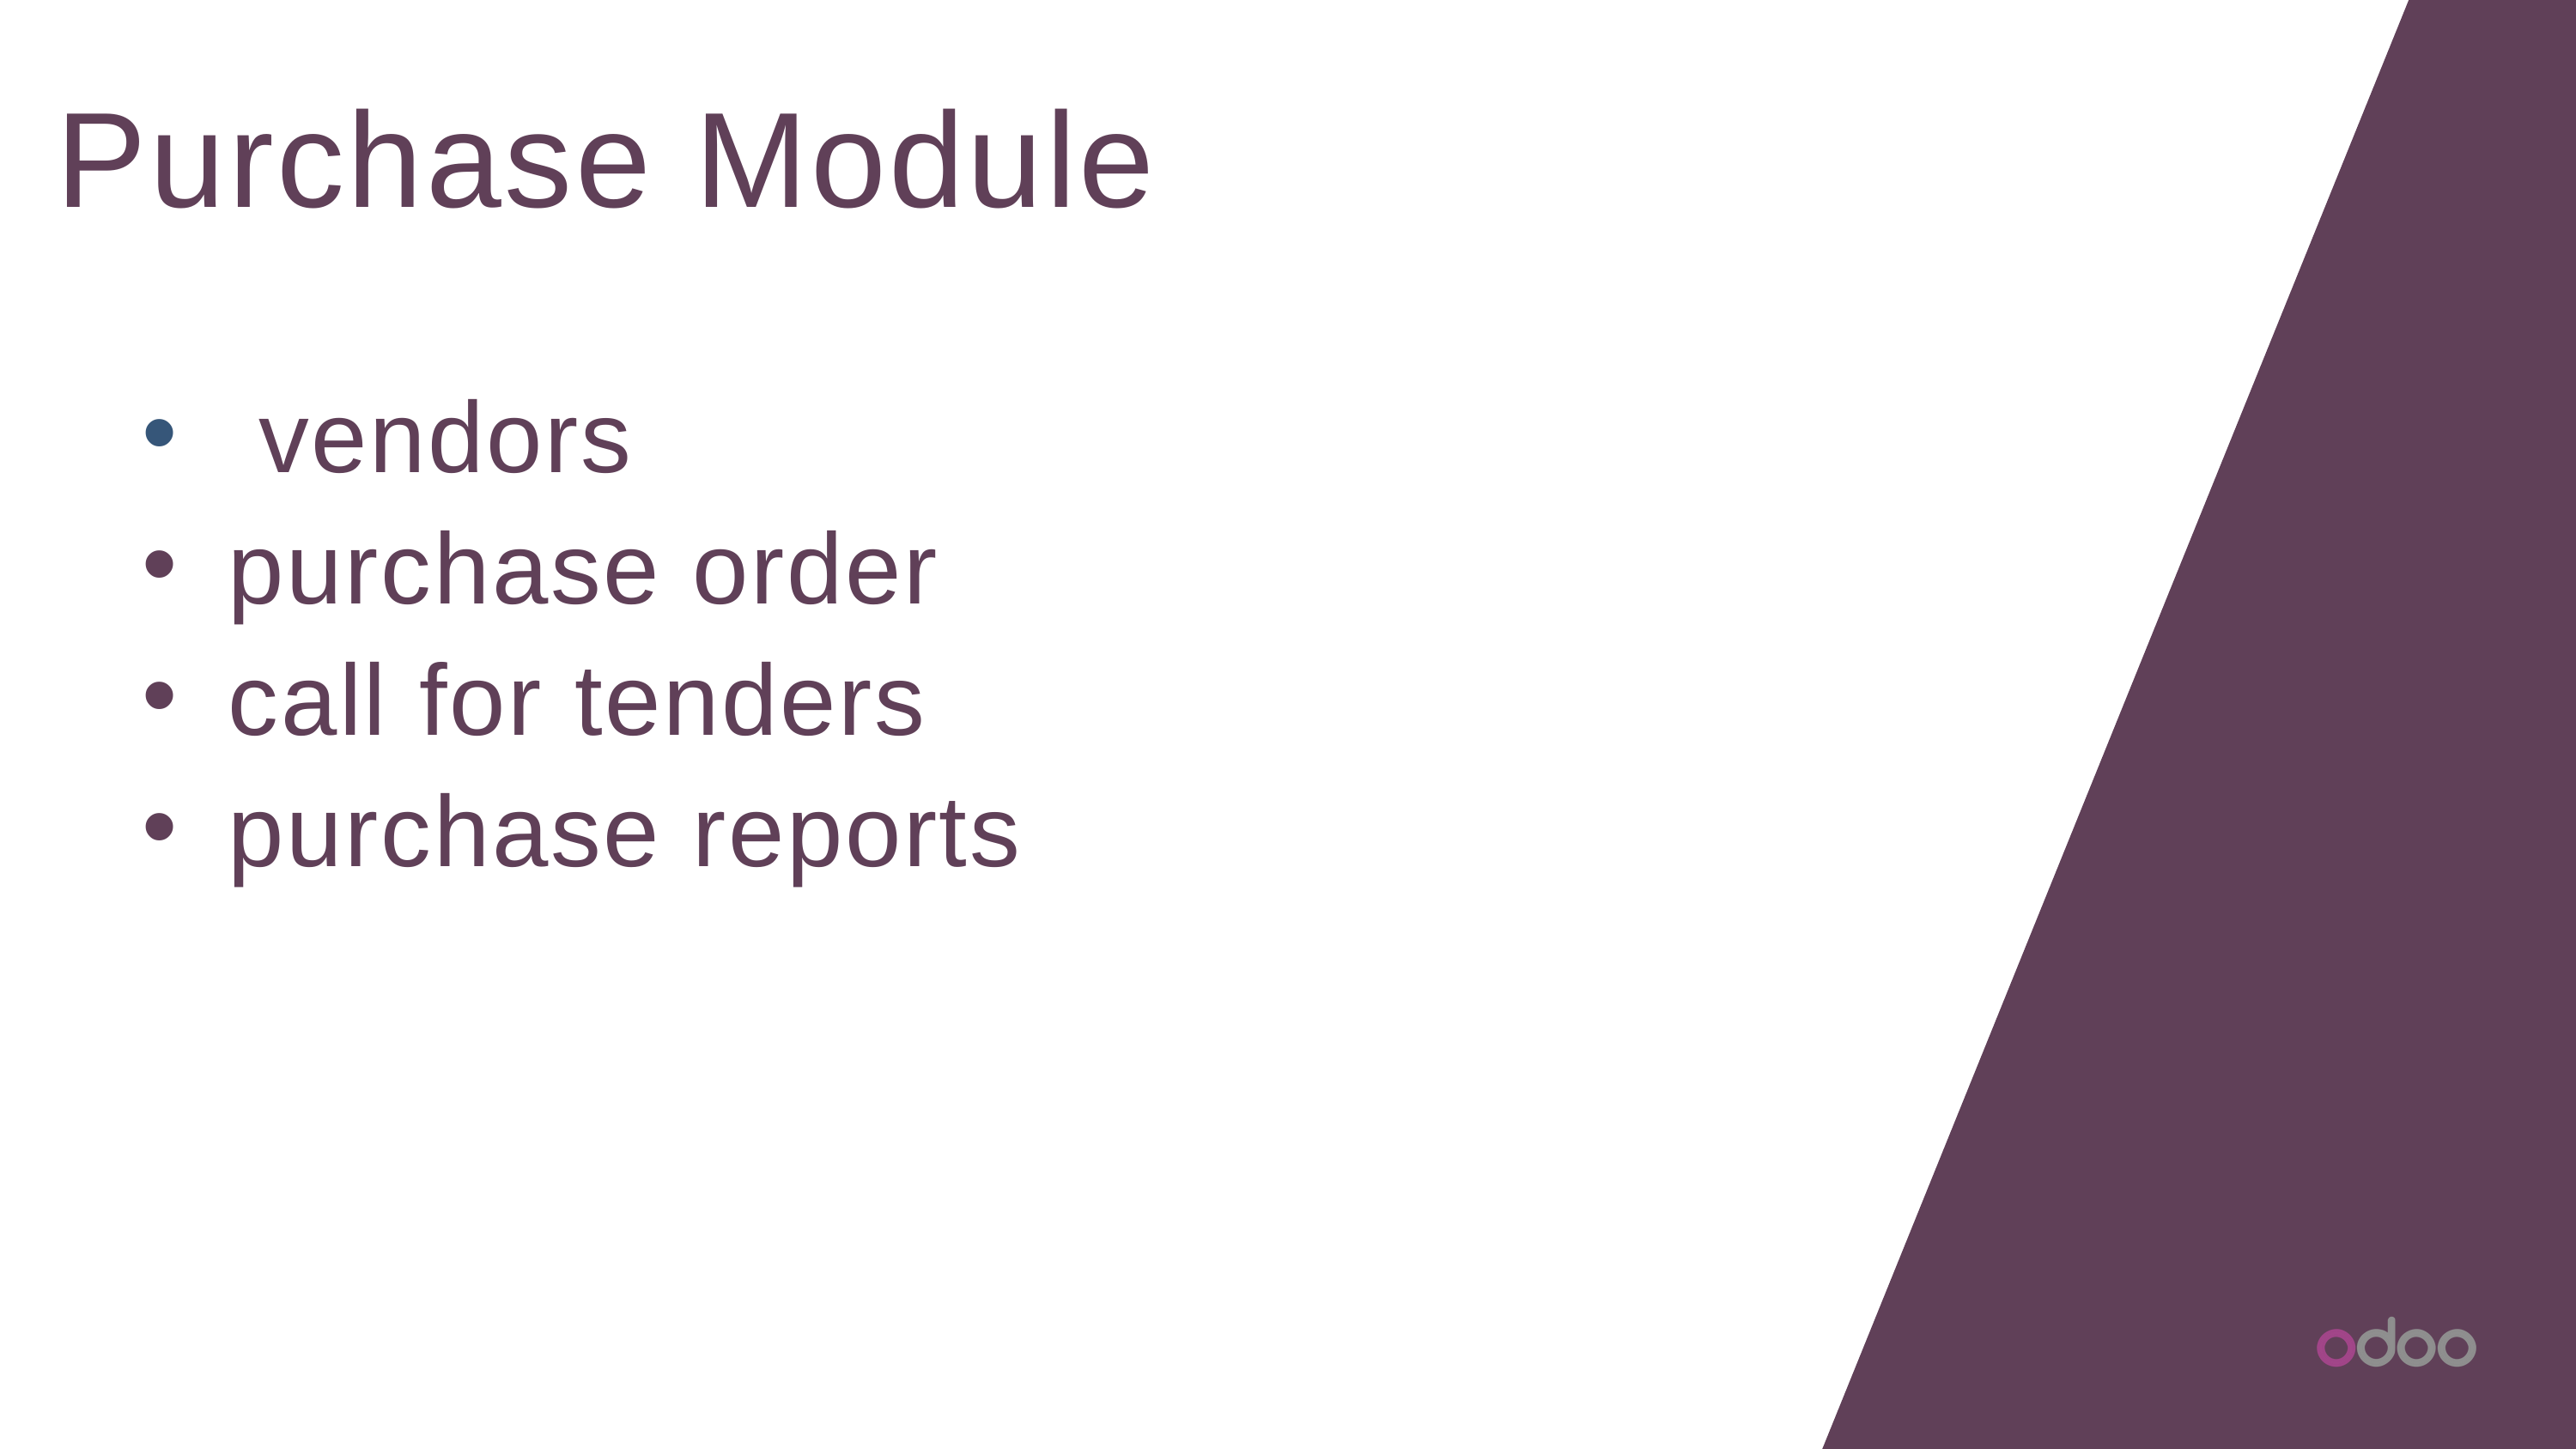

Purchase Module

 vendors
purchase order
call for tenders
purchase reports